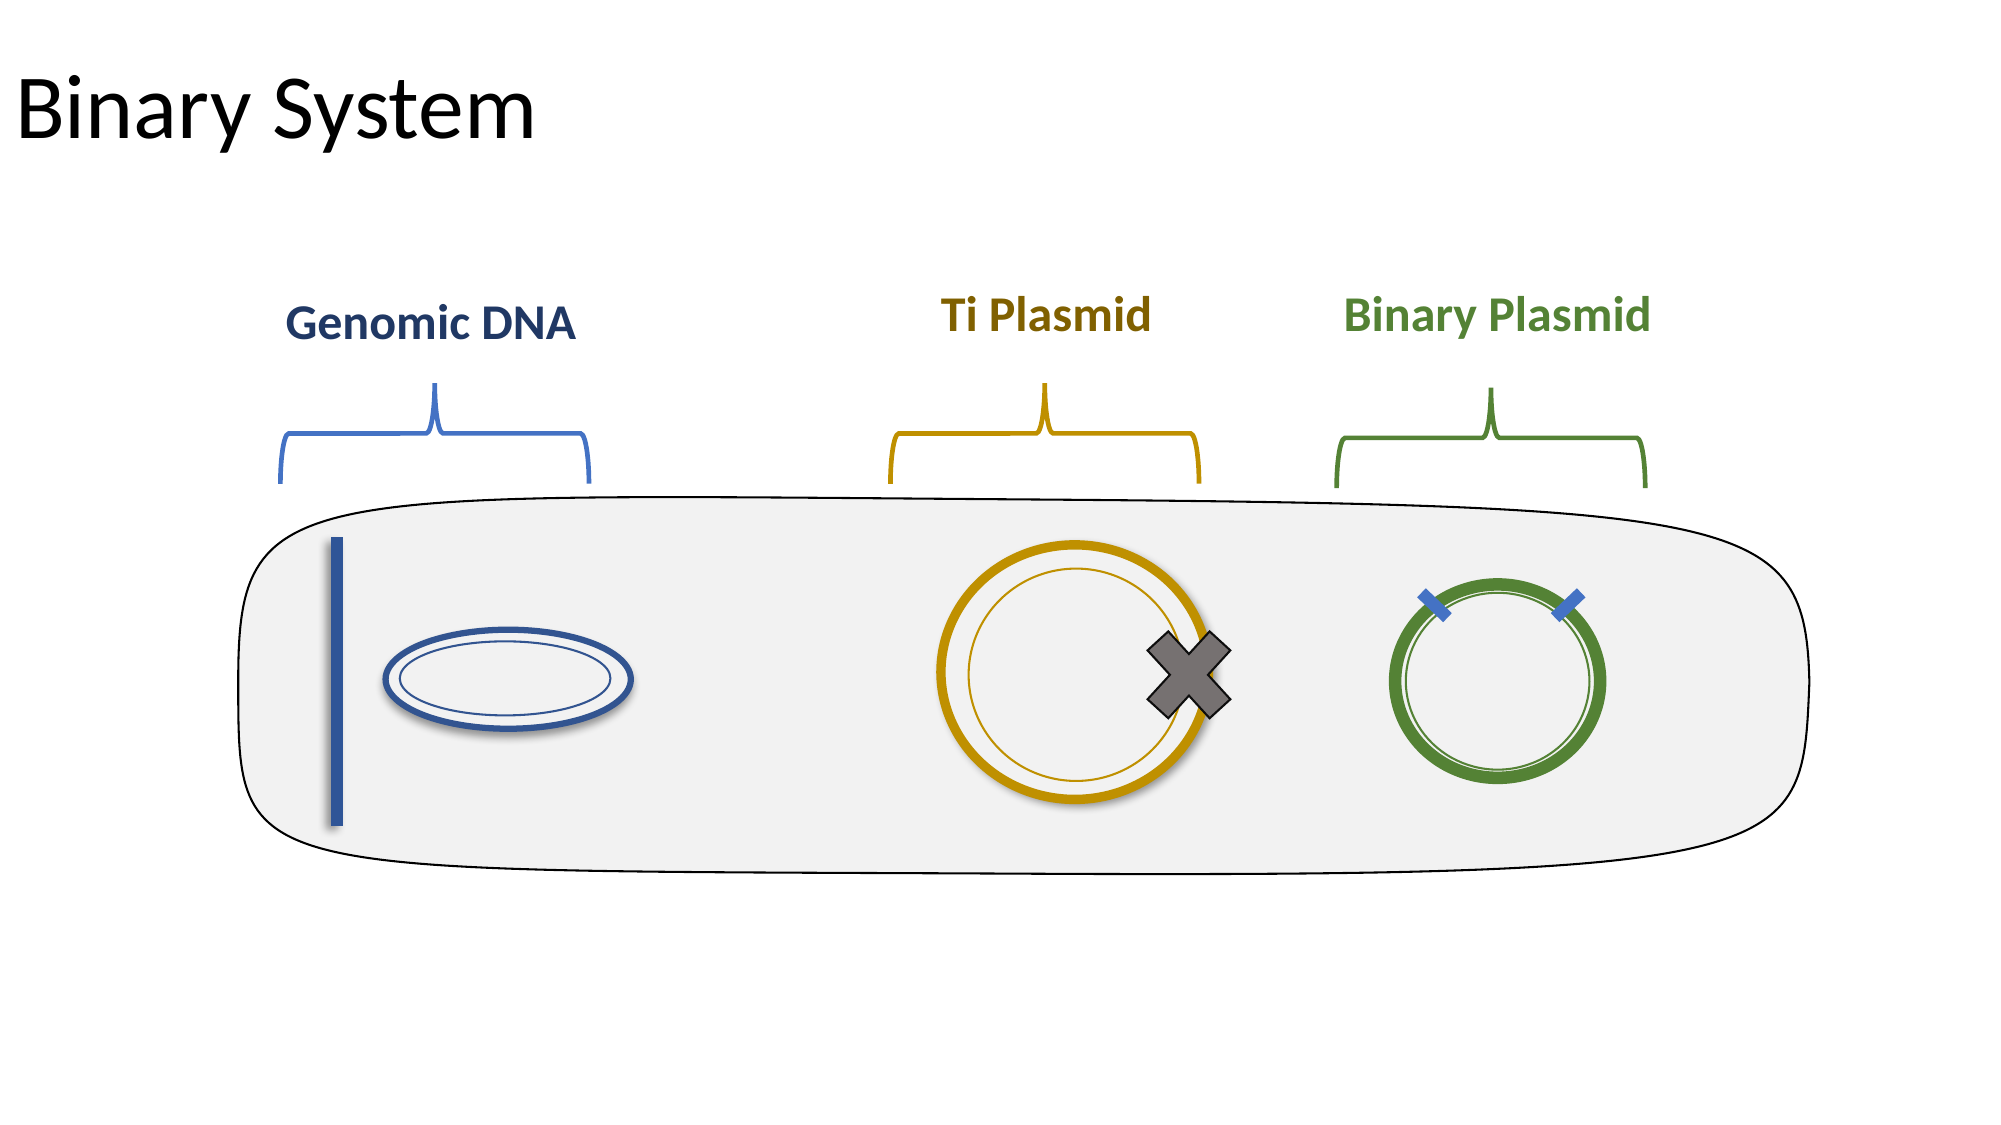

# Binary System
Ti Plasmid
Binary Plasmid

Genomic DNA